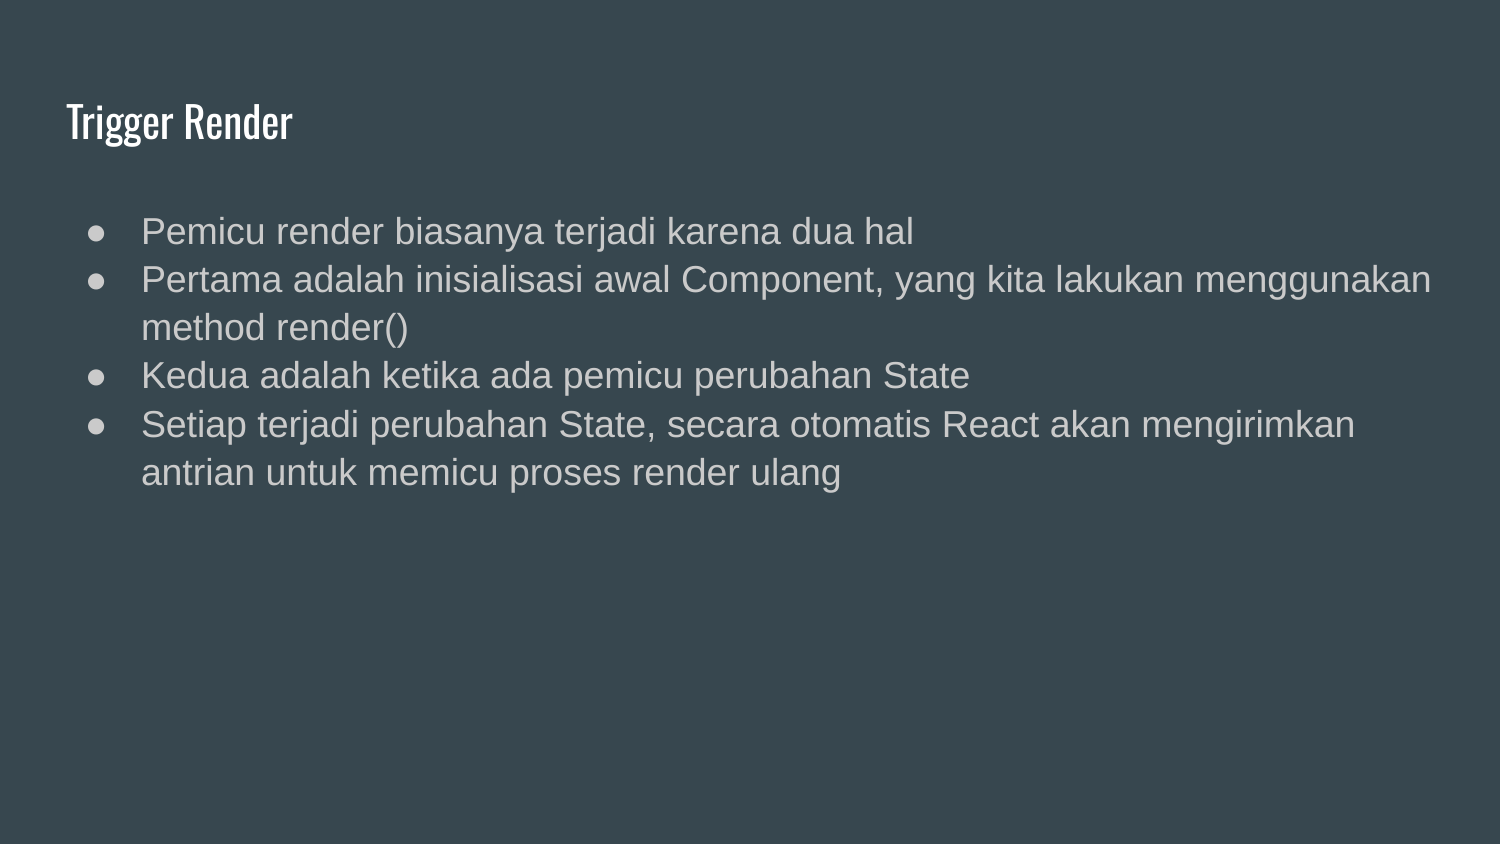

# Trigger Render
Pemicu render biasanya terjadi karena dua hal
Pertama adalah inisialisasi awal Component, yang kita lakukan menggunakan method render()
Kedua adalah ketika ada pemicu perubahan State
Setiap terjadi perubahan State, secara otomatis React akan mengirimkan antrian untuk memicu proses render ulang